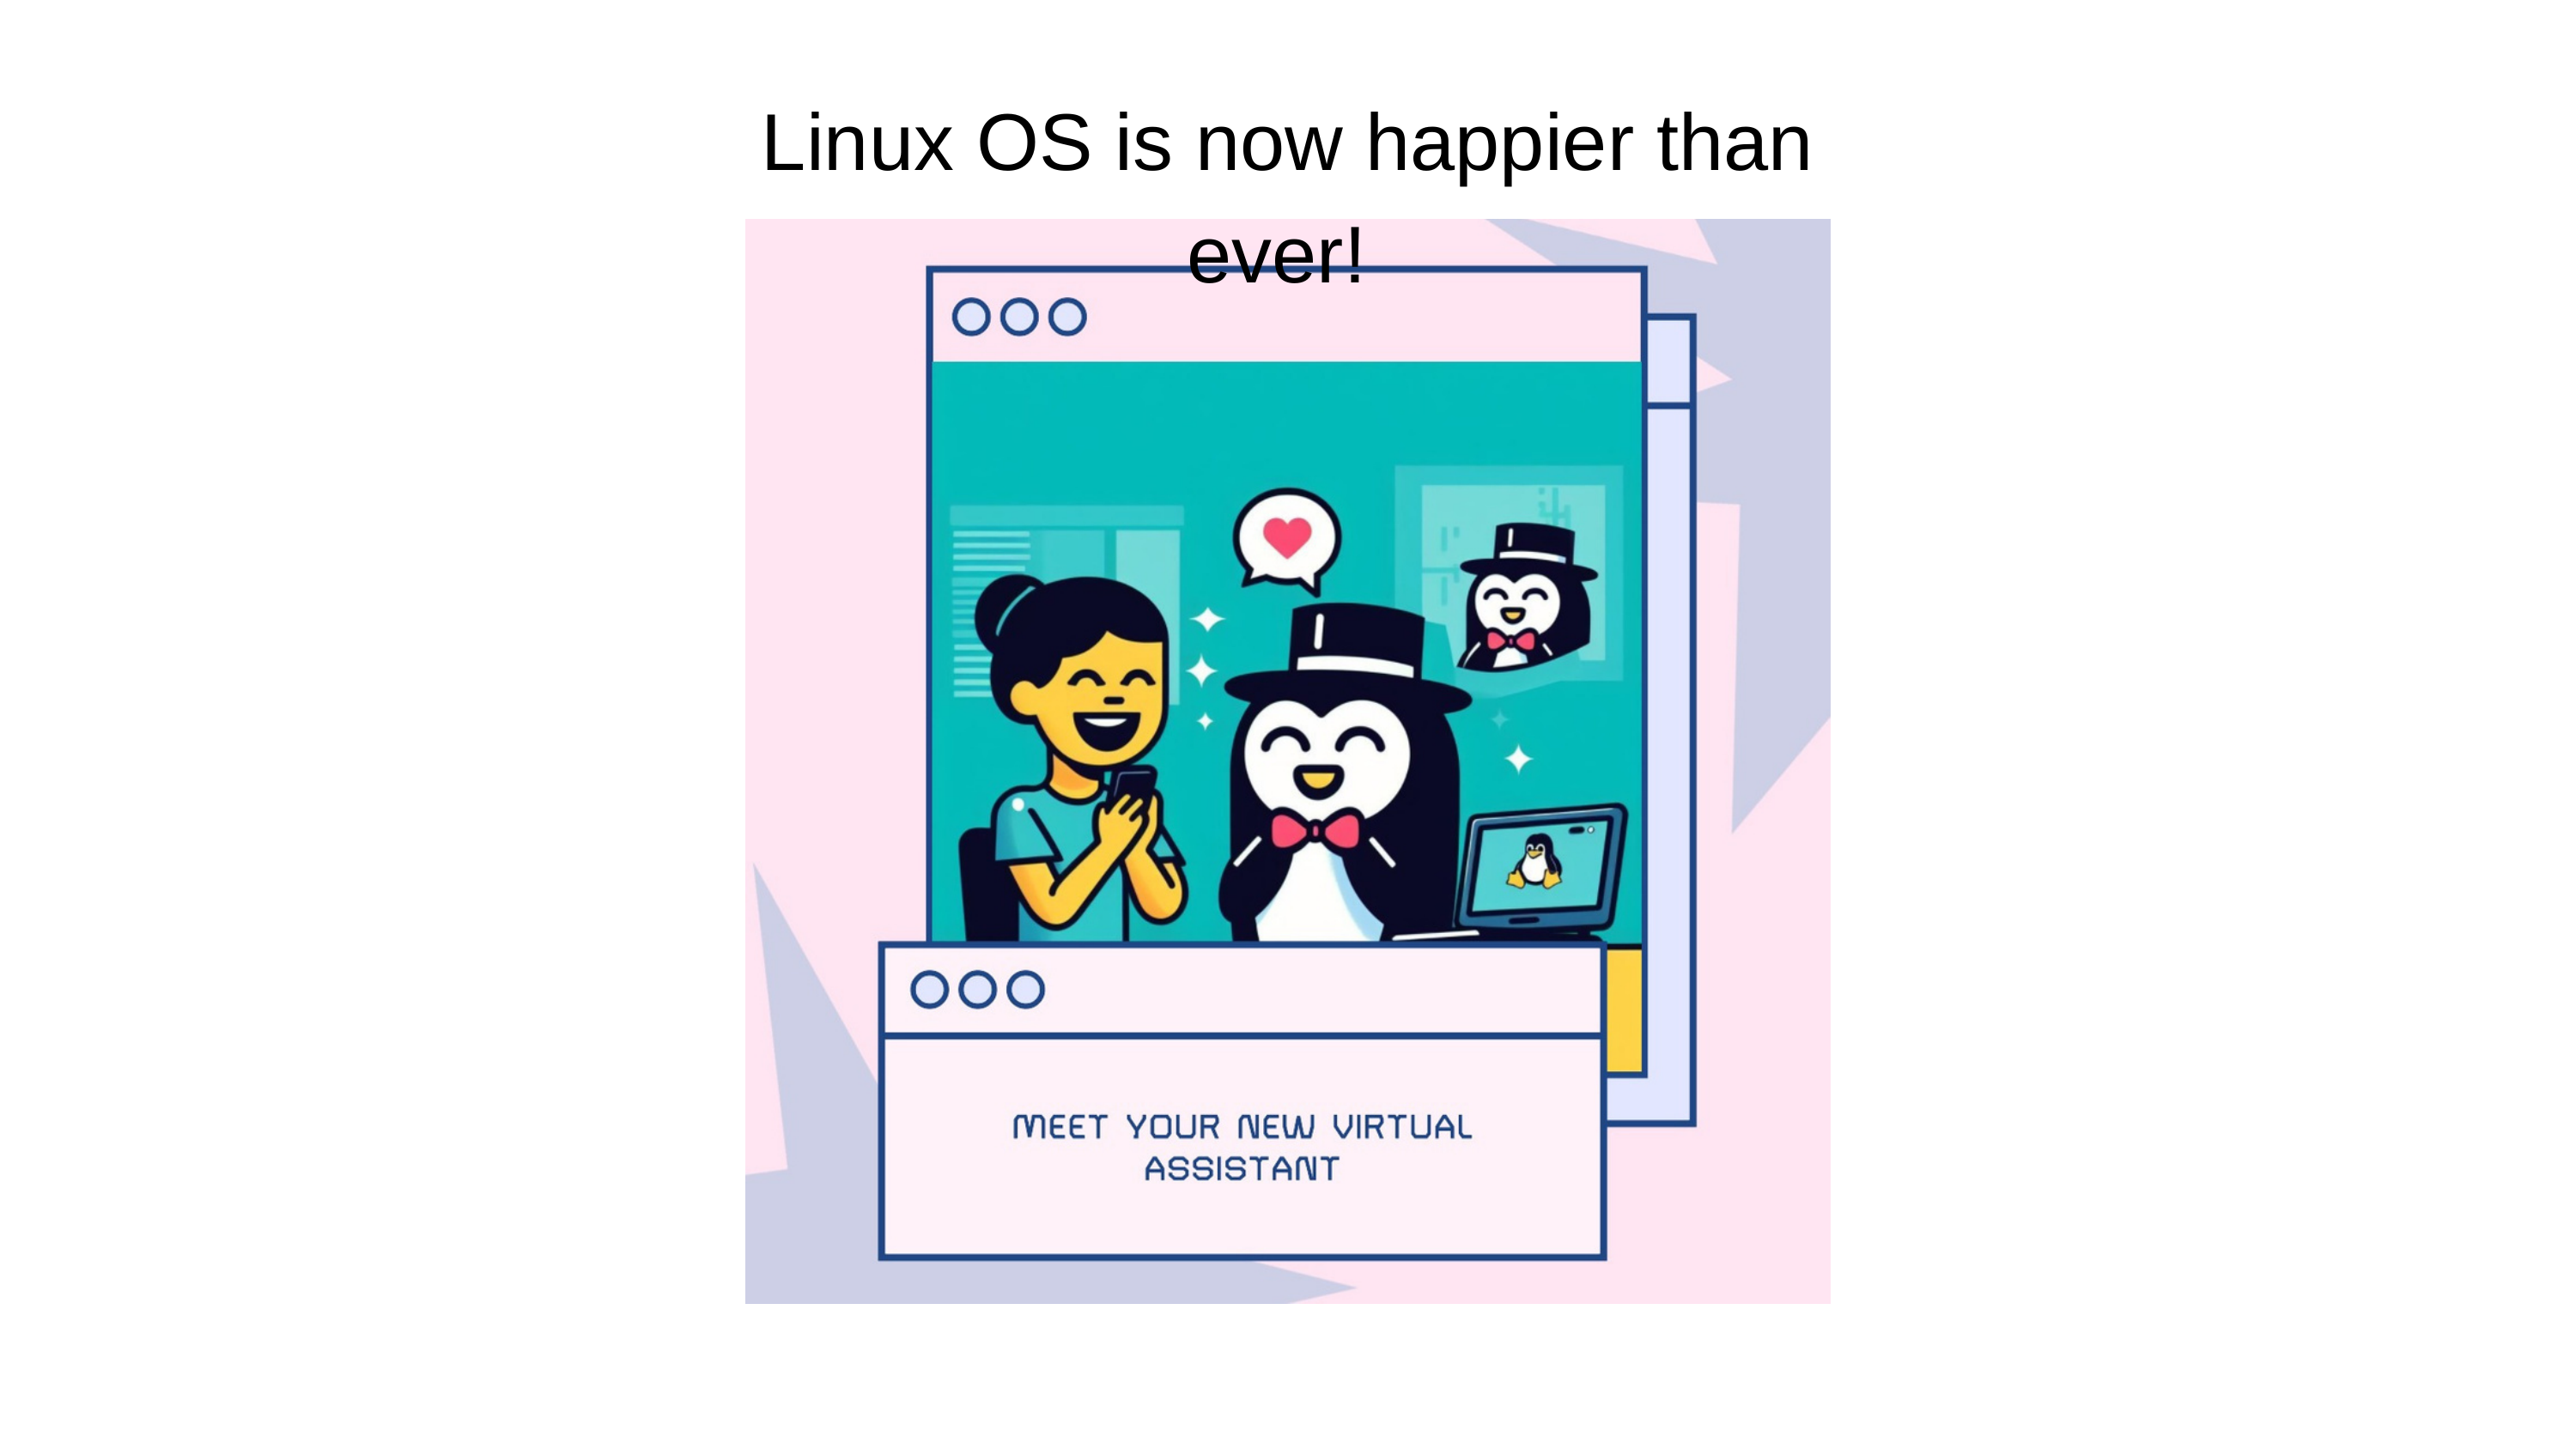

Linux OS is now happier than ever!